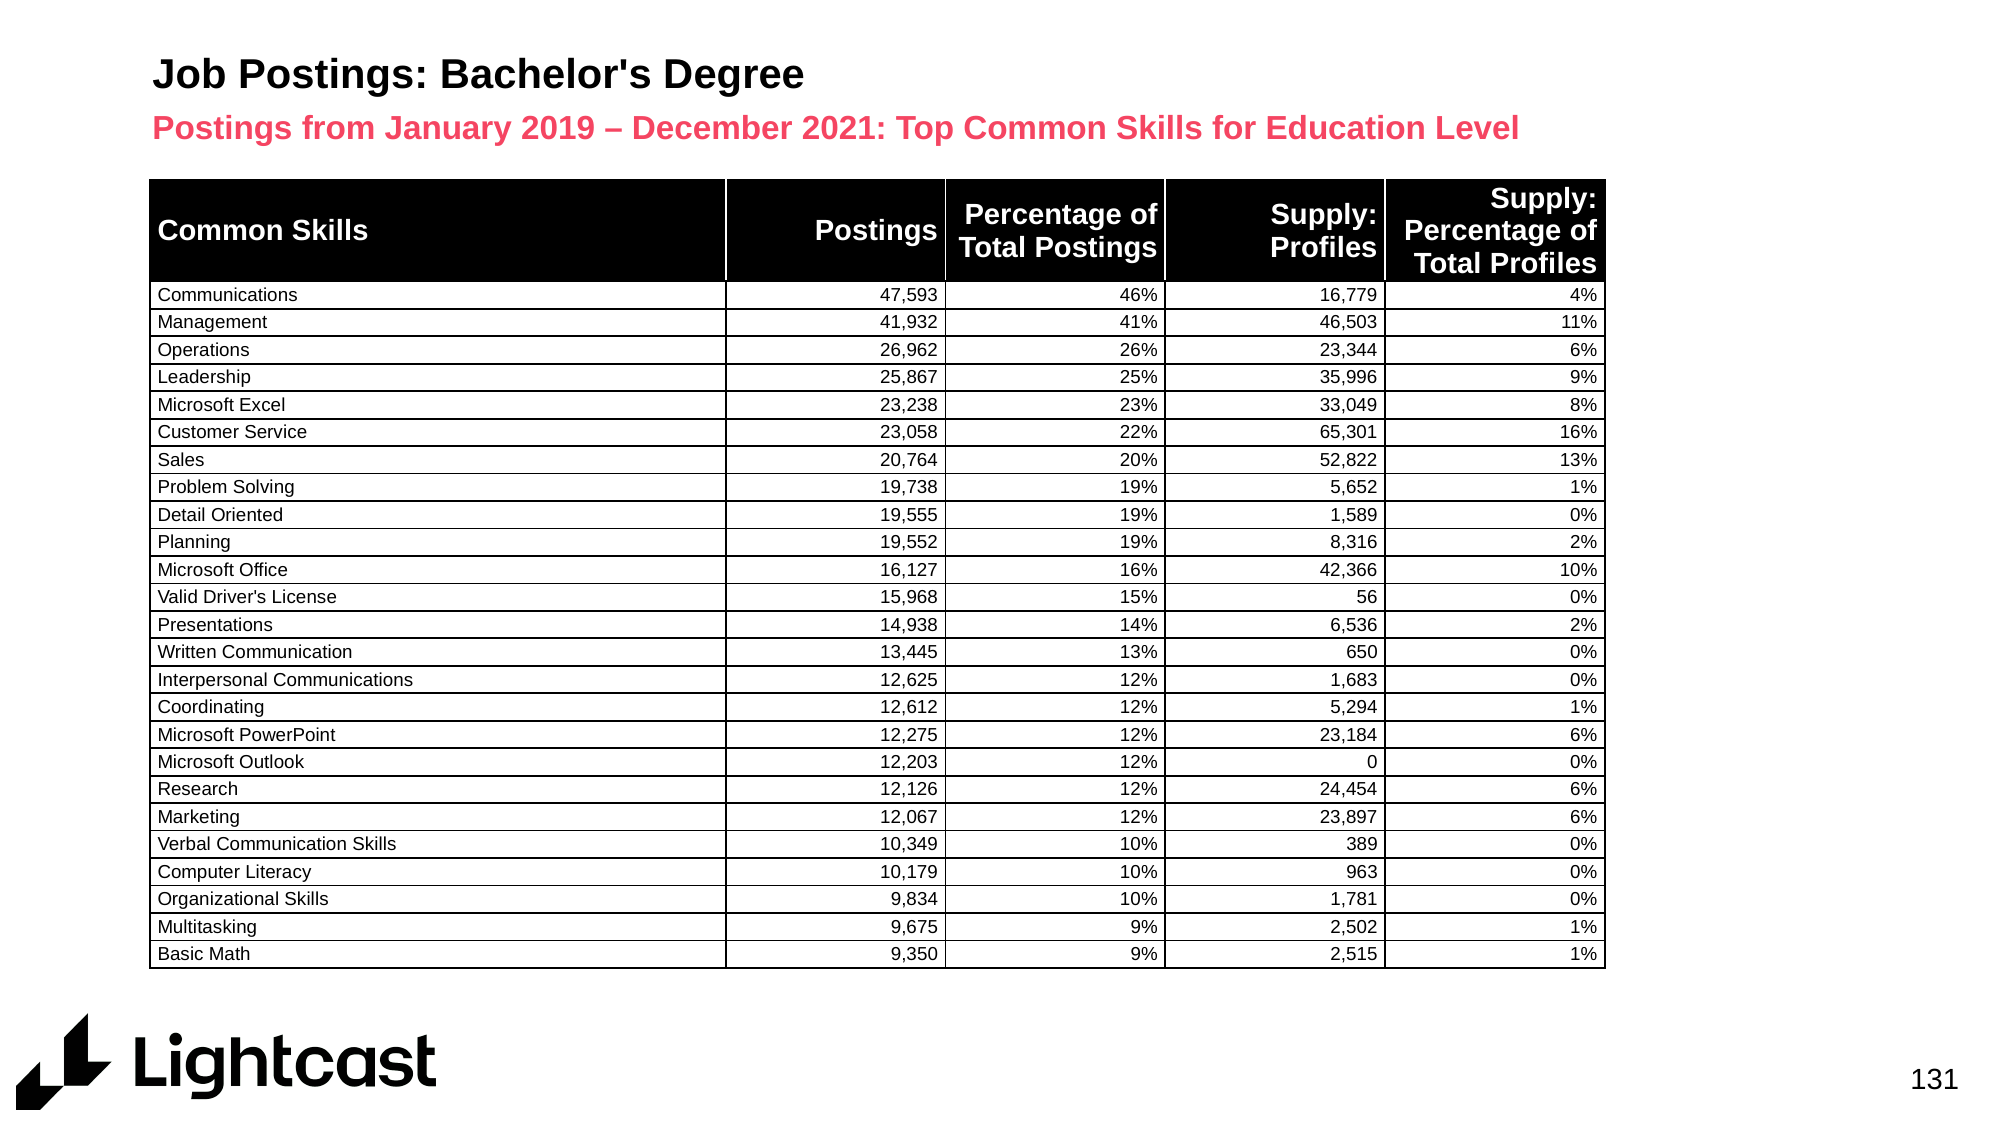

# Job Postings: Bachelor's Degree
Postings from January 2019 – December 2021: Top Common Skills for Education Level
| Common Skills | Postings | Percentage of Total Postings | Supply: Profiles | Supply: Percentage of Total Profiles |
| --- | --- | --- | --- | --- |
| Communications | 47,593 | 46% | 16,779 | 4% |
| Management | 41,932 | 41% | 46,503 | 11% |
| Operations | 26,962 | 26% | 23,344 | 6% |
| Leadership | 25,867 | 25% | 35,996 | 9% |
| Microsoft Excel | 23,238 | 23% | 33,049 | 8% |
| Customer Service | 23,058 | 22% | 65,301 | 16% |
| Sales | 20,764 | 20% | 52,822 | 13% |
| Problem Solving | 19,738 | 19% | 5,652 | 1% |
| Detail Oriented | 19,555 | 19% | 1,589 | 0% |
| Planning | 19,552 | 19% | 8,316 | 2% |
| Microsoft Office | 16,127 | 16% | 42,366 | 10% |
| Valid Driver's License | 15,968 | 15% | 56 | 0% |
| Presentations | 14,938 | 14% | 6,536 | 2% |
| Written Communication | 13,445 | 13% | 650 | 0% |
| Interpersonal Communications | 12,625 | 12% | 1,683 | 0% |
| Coordinating | 12,612 | 12% | 5,294 | 1% |
| Microsoft PowerPoint | 12,275 | 12% | 23,184 | 6% |
| Microsoft Outlook | 12,203 | 12% | 0 | 0% |
| Research | 12,126 | 12% | 24,454 | 6% |
| Marketing | 12,067 | 12% | 23,897 | 6% |
| Verbal Communication Skills | 10,349 | 10% | 389 | 0% |
| Computer Literacy | 10,179 | 10% | 963 | 0% |
| Organizational Skills | 9,834 | 10% | 1,781 | 0% |
| Multitasking | 9,675 | 9% | 2,502 | 1% |
| Basic Math | 9,350 | 9% | 2,515 | 1% |